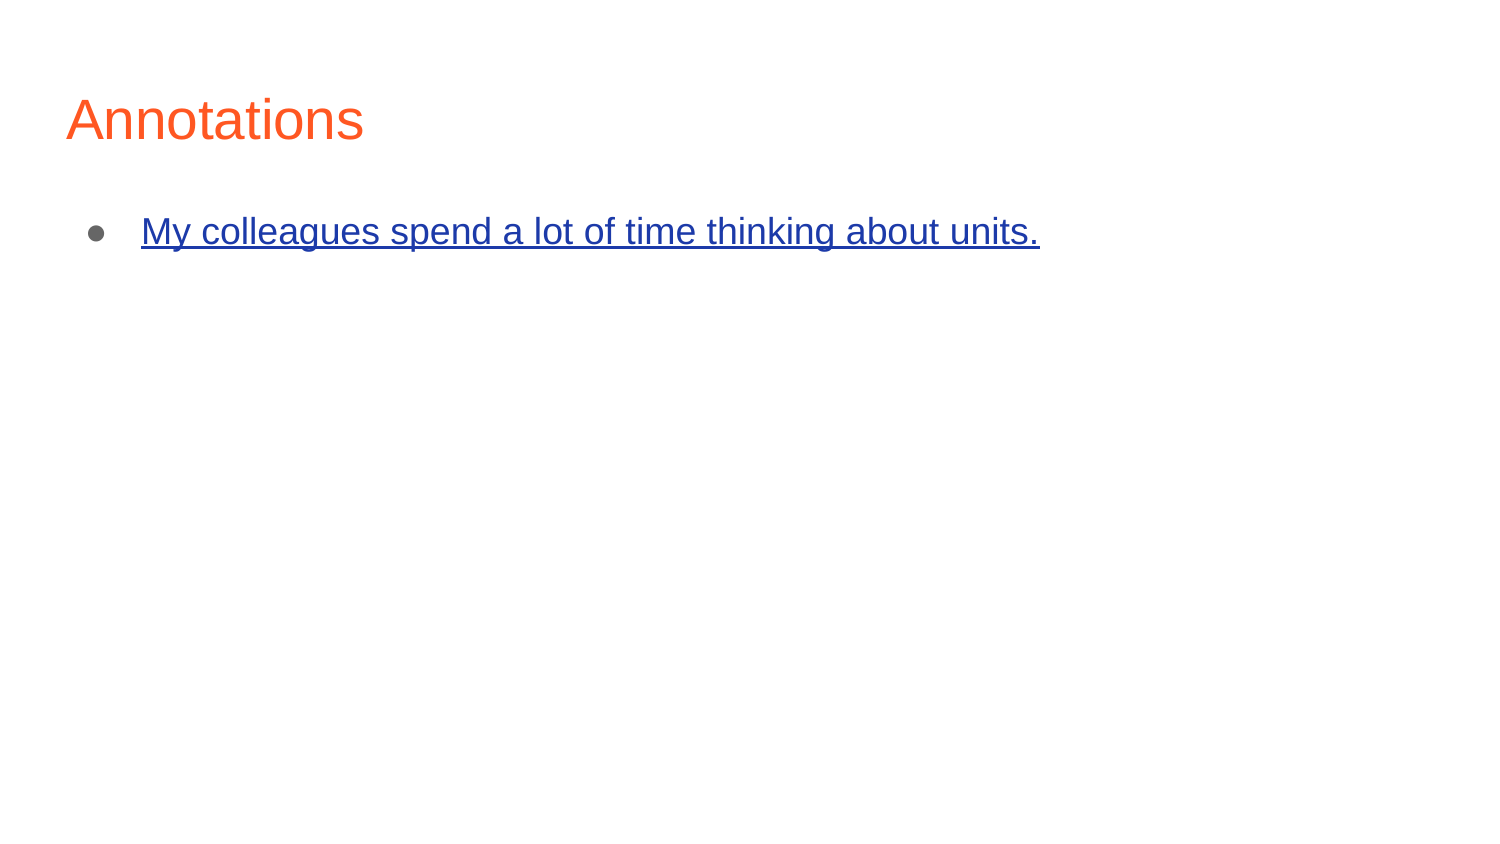

# Annotations
My colleagues spend a lot of time thinking about units.